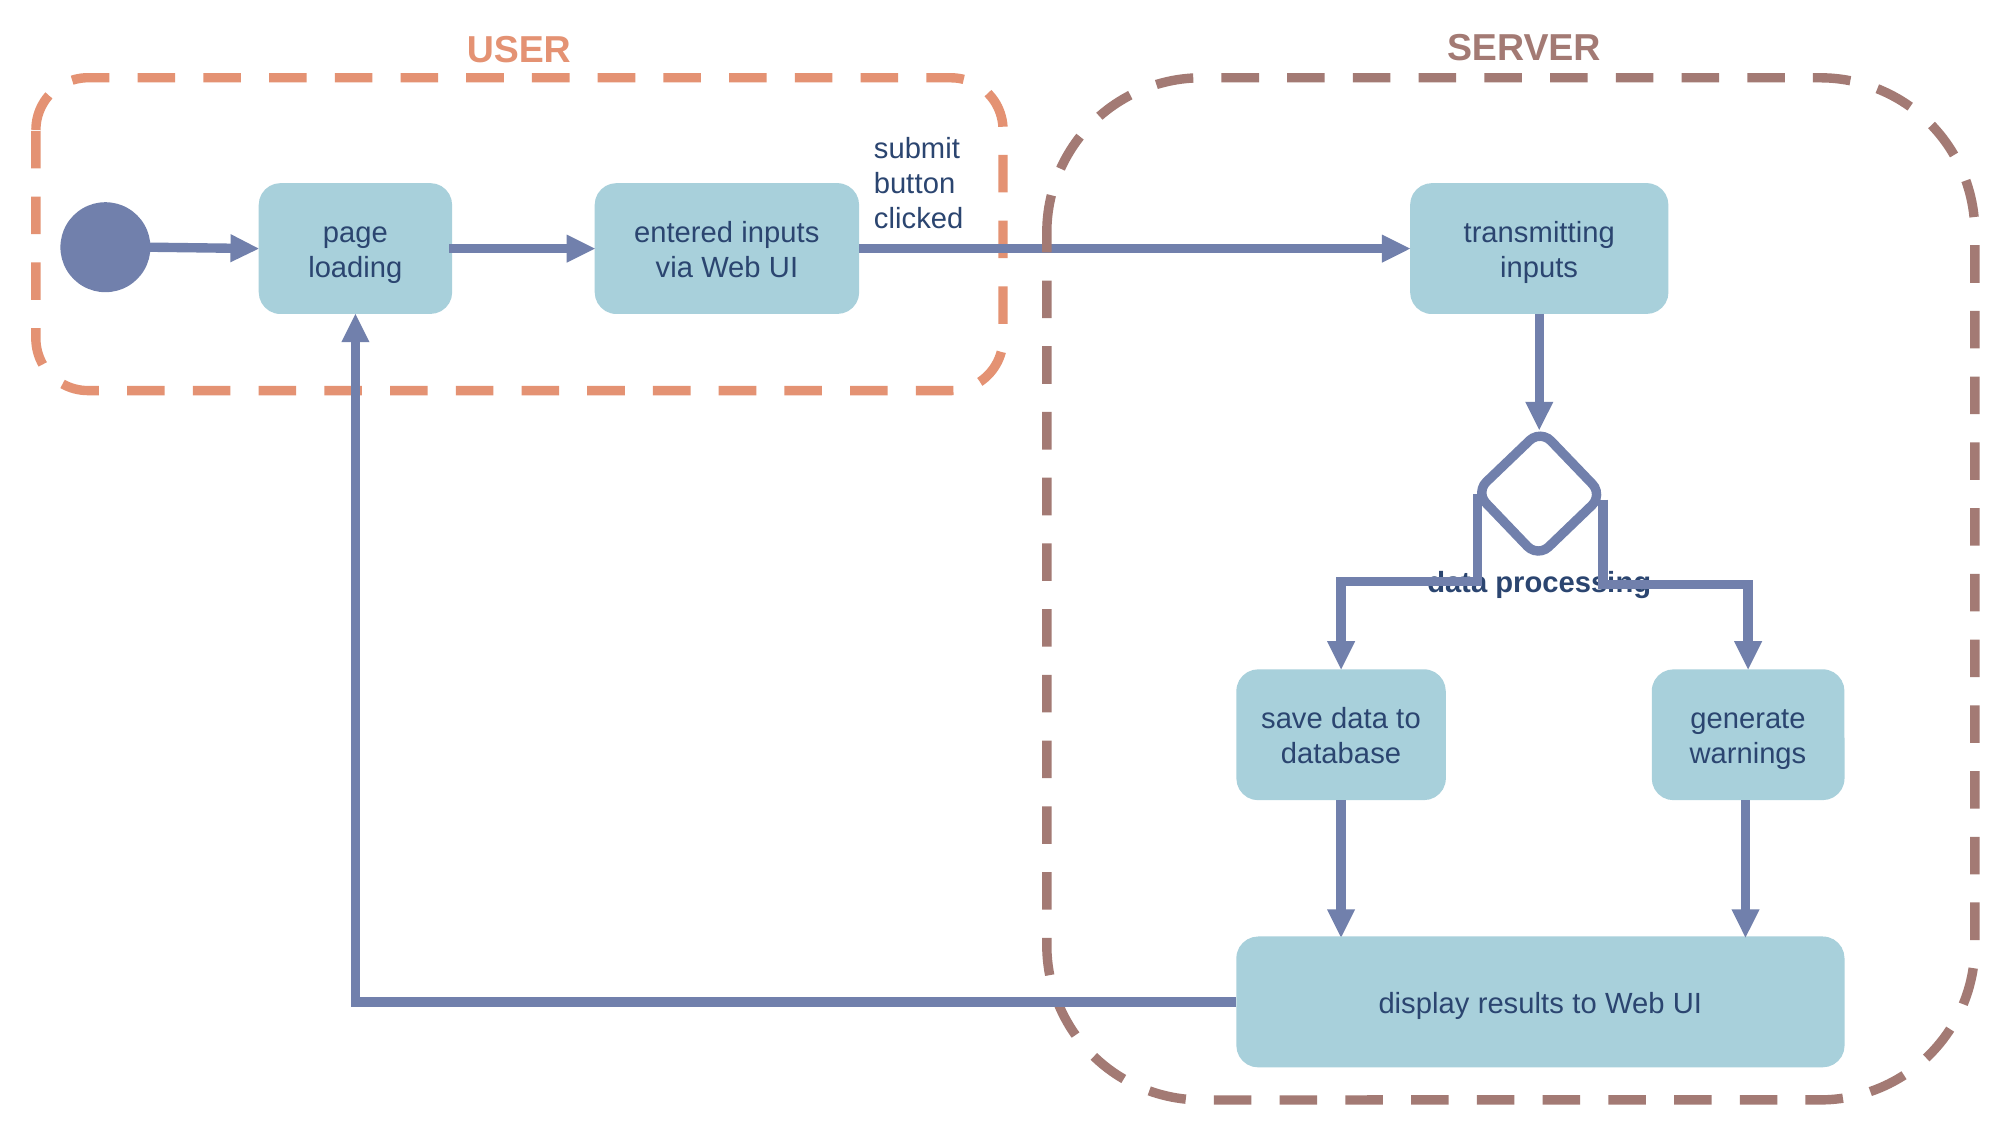

SERVER
USER

submit button clicked
page loading
entered inputs via Web UI
transmitting inputs

data processing
save data to database
generate warnings
display results to Web UI